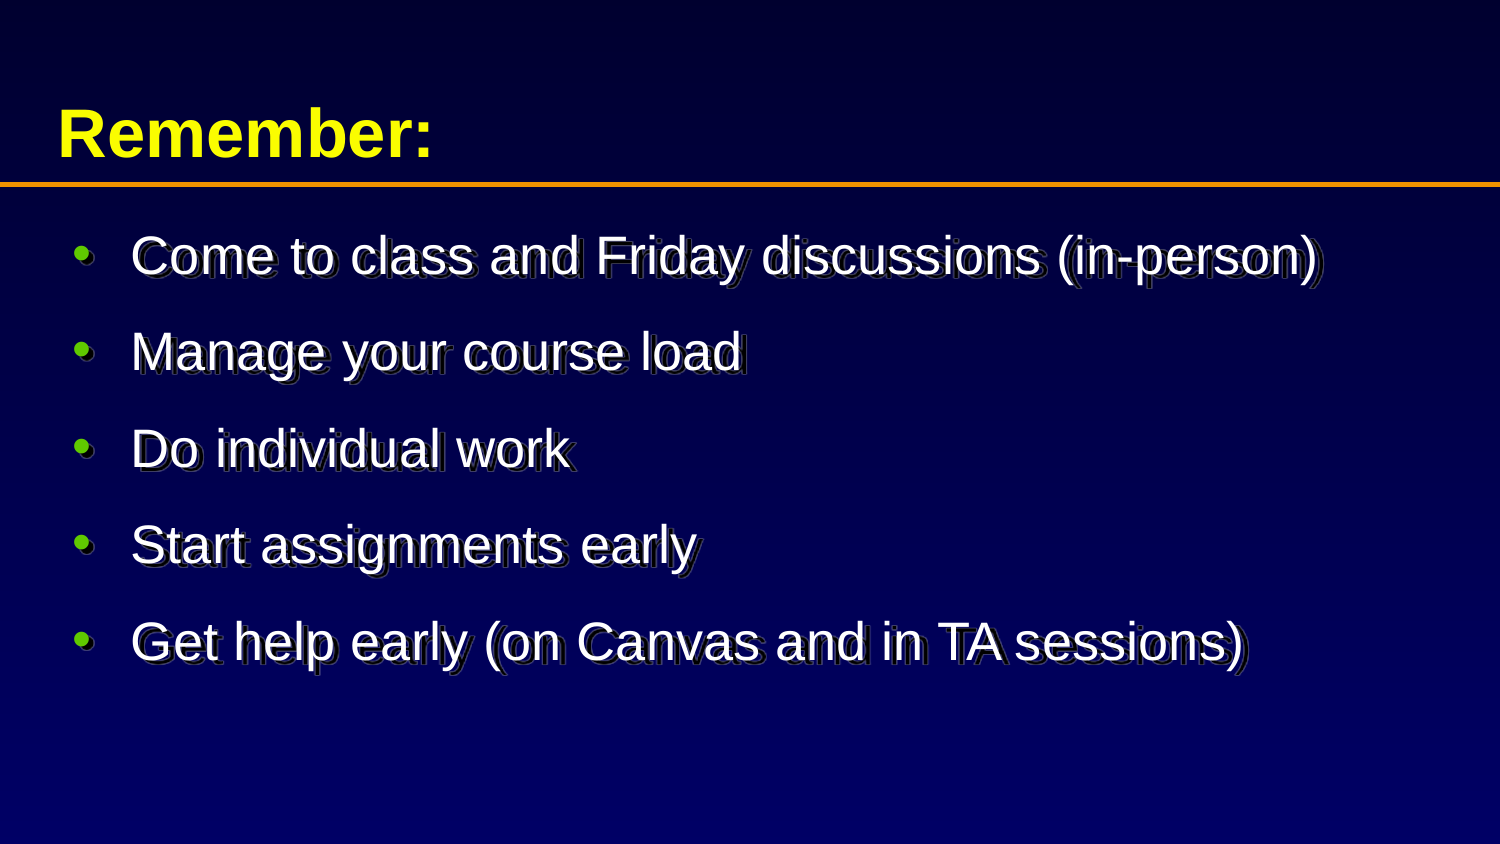

# Remember:
Come to class and Friday discussions (in-person)
Manage your course load
Do individual work
Start assignments early
Get help early (on Canvas and in TA sessions)